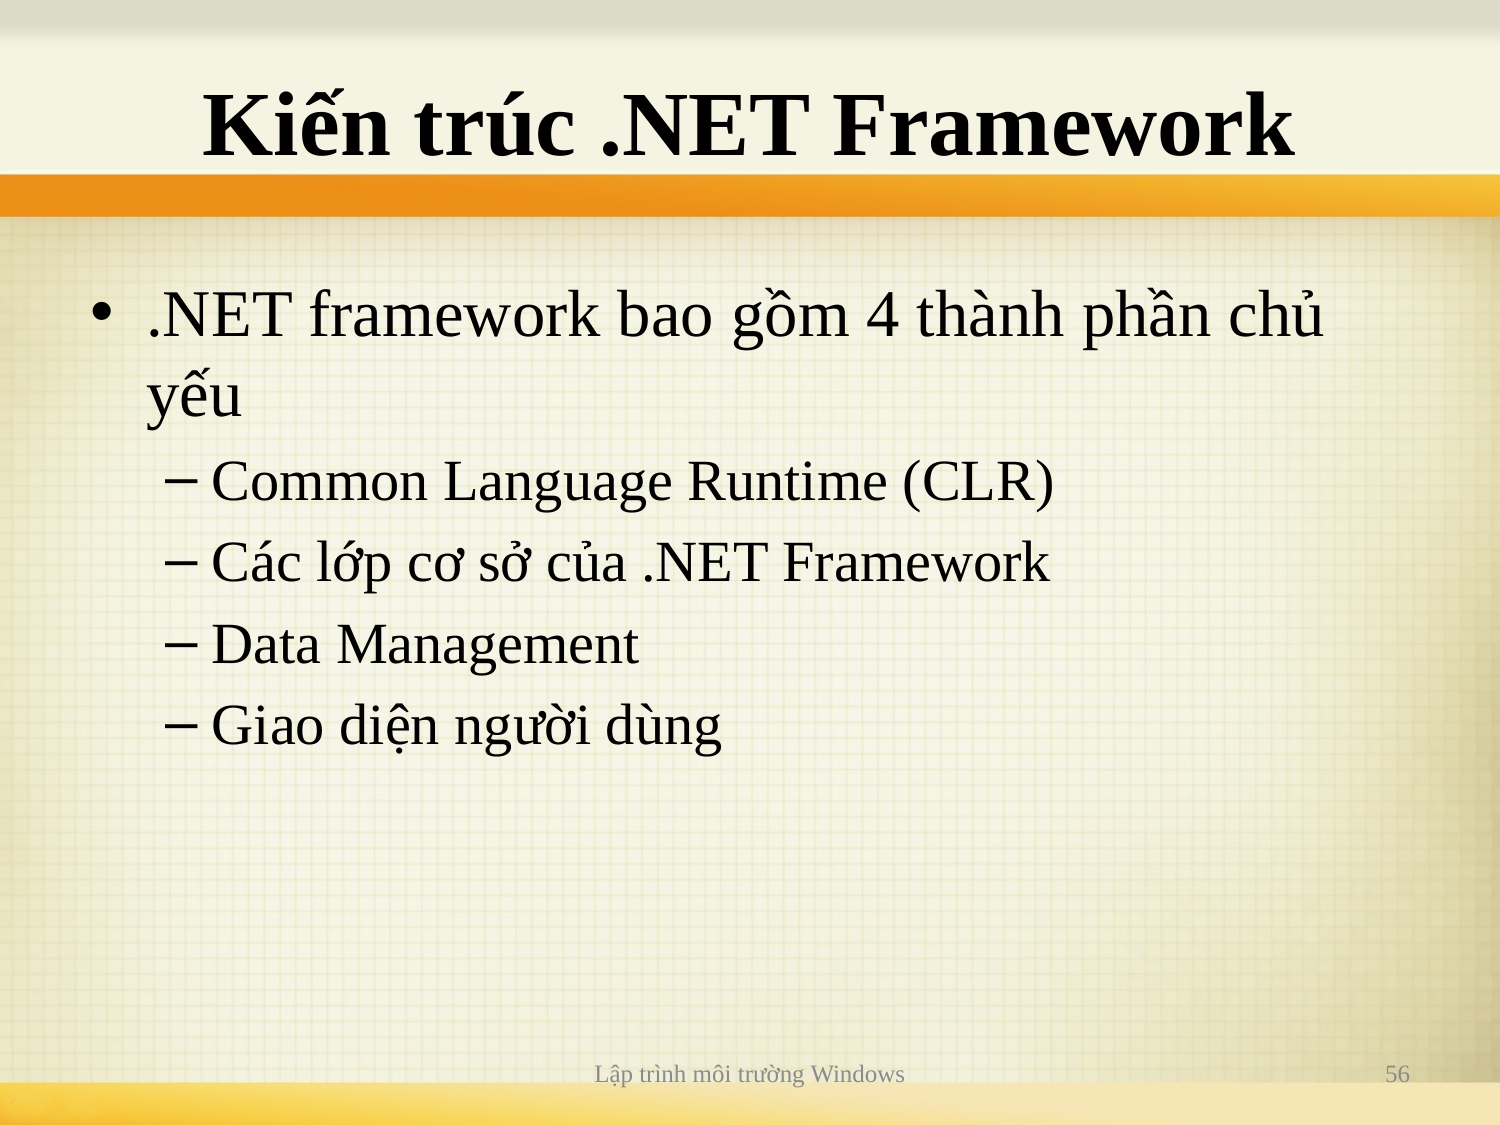

# Kiến trúc .NET Framework
.NET framework bao gồm 4 thành phần chủ yếu
Common Language Runtime (CLR)
Các lớp cơ sở của .NET Framework
Data Management
Giao diện người dùng

Lập trình môi trường Windows
56